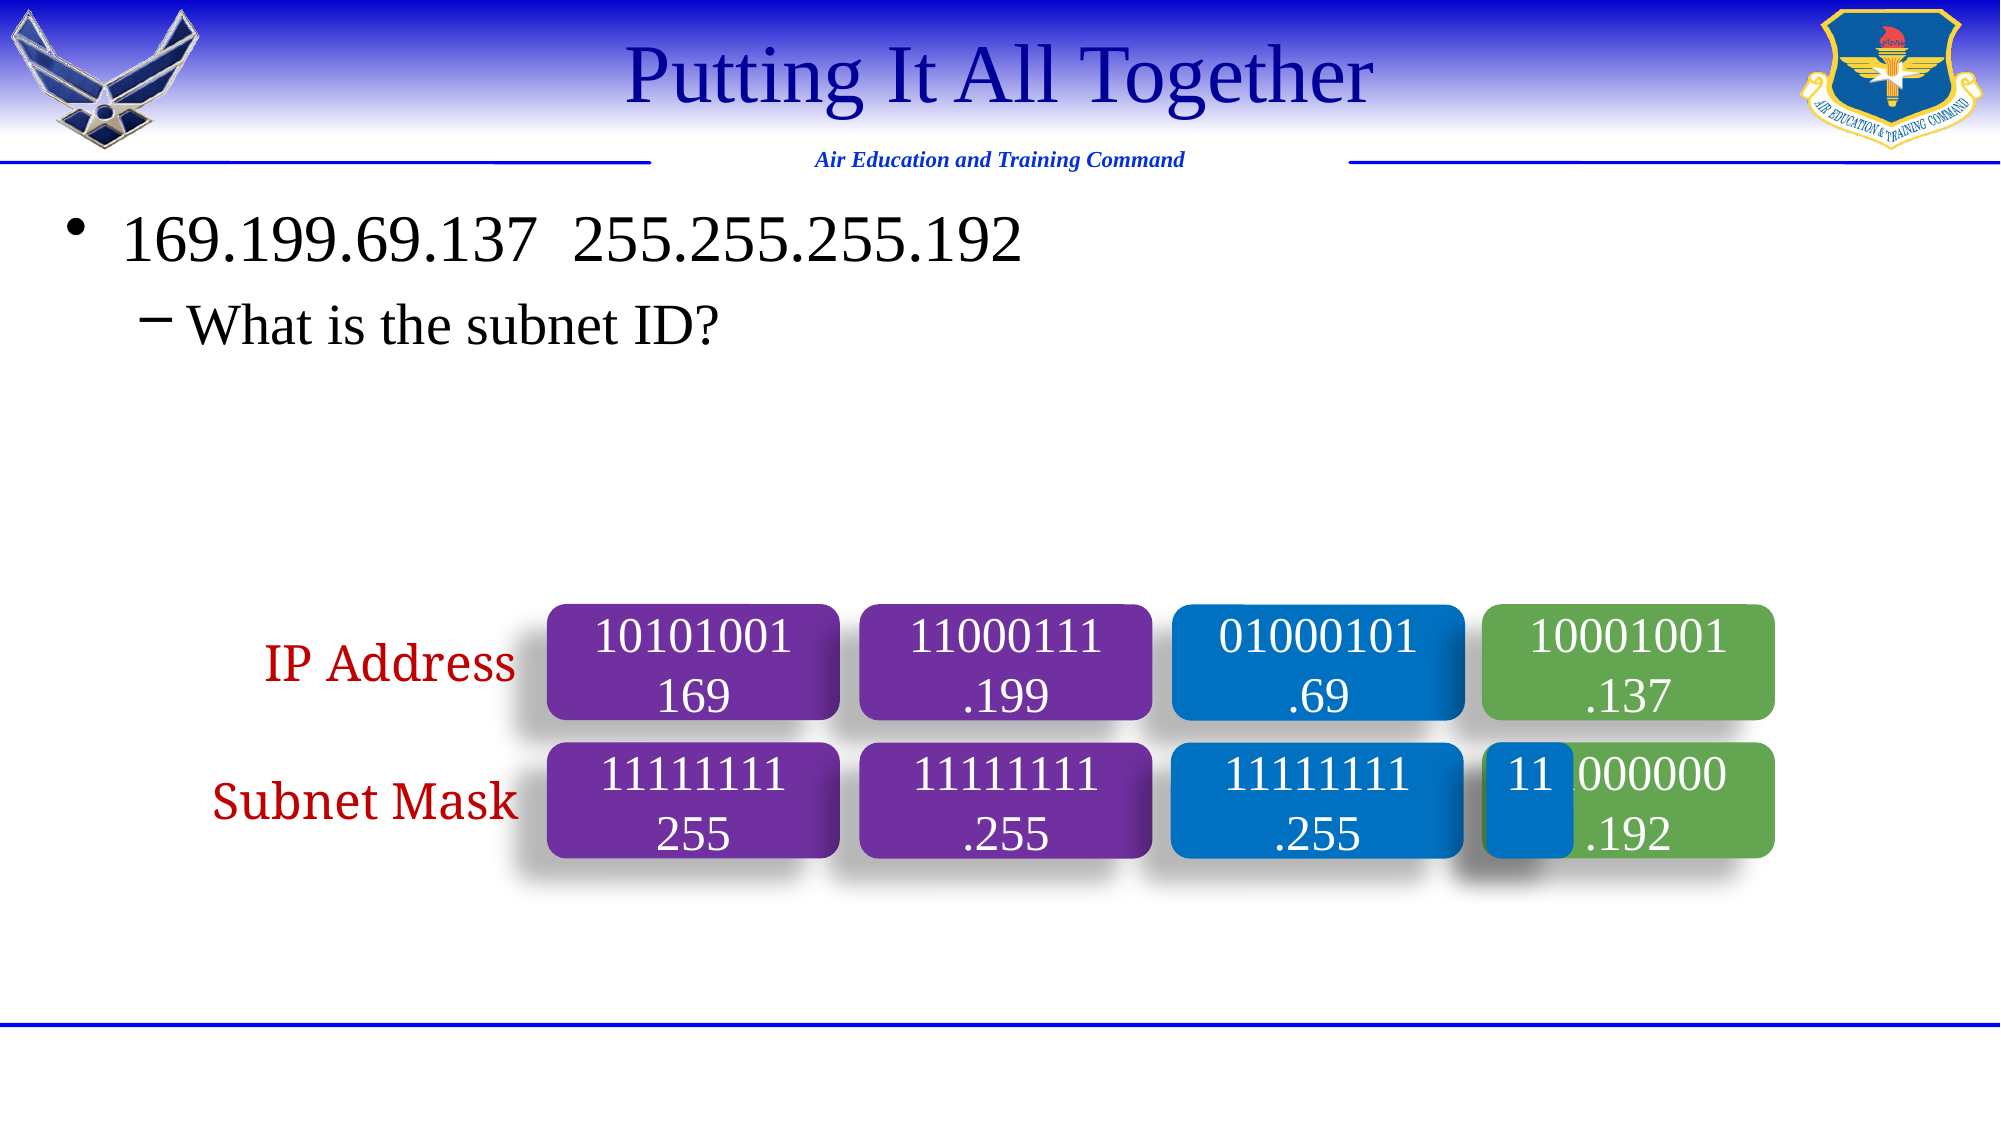

# Putting It All Together
169.199.69.137  255.255.255.192
What is the subnet ID?

10101001
169
11000111
.199
10001001
.137
01000101
.69
11111111
255
11000000
.192
11111111
.255
11111111
.255
IP Address
Subnet Mask
11